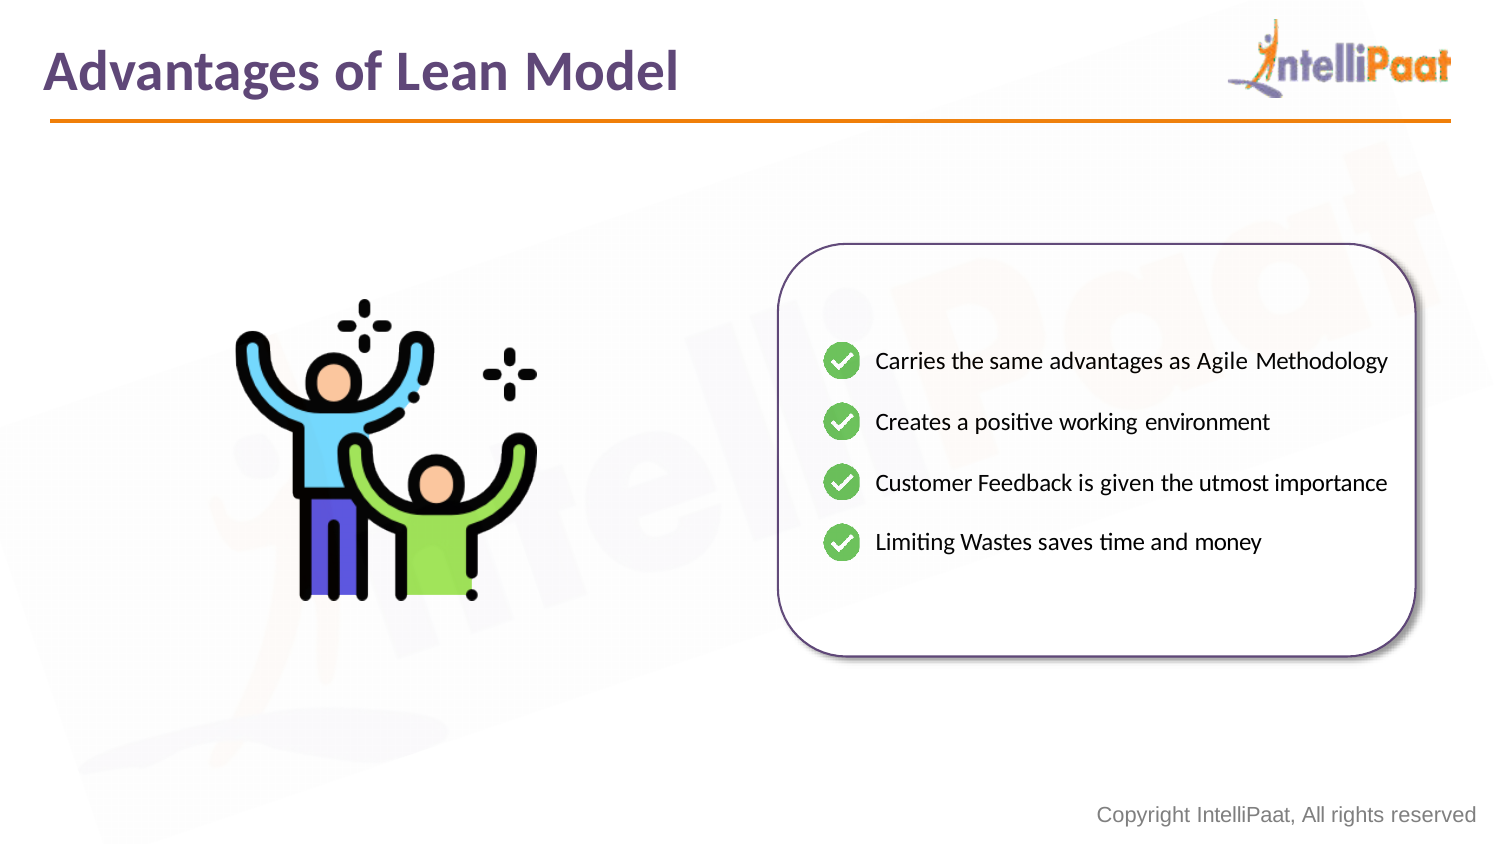

# Advantages of Lean Model

Carries the same advantages as Agile Methodology

Creates a positive working environment
Customer Feedback is given the utmost importance  Limiting Wastes saves time and money

Copyright IntelliPaat, All rights reserved